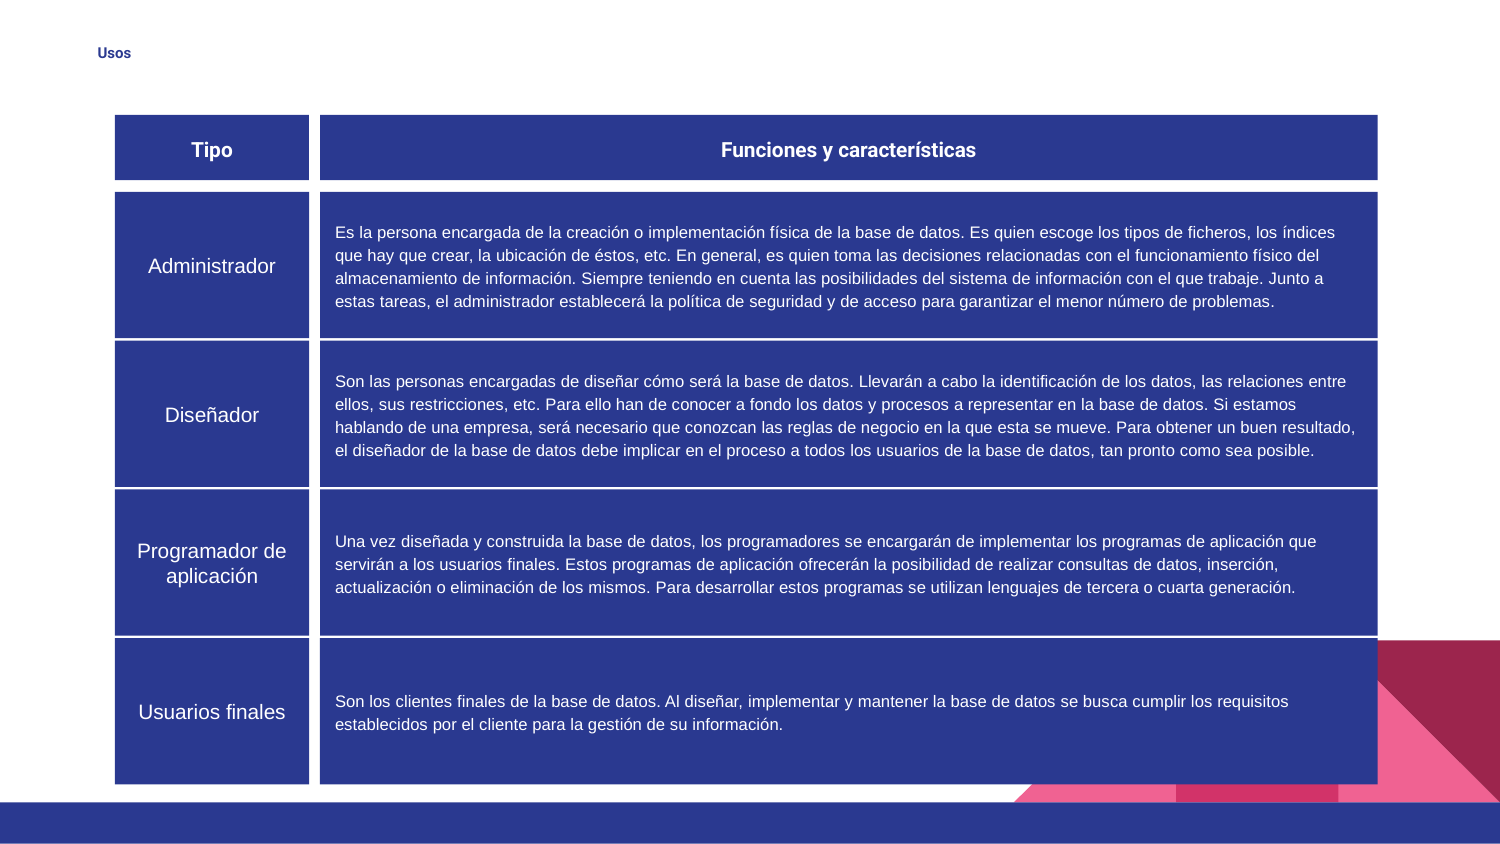

Usos

Funciones y características
Tipo
Administrador
Es la persona encargada de la creación o implementación física de la base de datos. Es quien escoge los tipos de ficheros, los índices que hay que crear, la ubicación de éstos, etc. En general, es quien toma las decisiones relacionadas con el funcionamiento físico del almacenamiento de información. Siempre teniendo en cuenta las posibilidades del sistema de información con el que trabaje. Junto a estas tareas, el administrador establecerá la política de seguridad y de acceso para garantizar el menor número de problemas.
Diseñador
Son las personas encargadas de diseñar cómo será la base de datos. Llevarán a cabo la identificación de los datos, las relaciones entre ellos, sus restricciones, etc. Para ello han de conocer a fondo los datos y procesos a representar en la base de datos. Si estamos hablando de una empresa, será necesario que conozcan las reglas de negocio en la que esta se mueve. Para obtener un buen resultado, el diseñador de la base de datos debe implicar en el proceso a todos los usuarios de la base de datos, tan pronto como sea posible.
Programador de aplicación
Una vez diseñada y construida la base de datos, los programadores se encargarán de implementar los programas de aplicación que servirán a los usuarios finales. Estos programas de aplicación ofrecerán la posibilidad de realizar consultas de datos, inserción, actualización o eliminación de los mismos. Para desarrollar estos programas se utilizan lenguajes de tercera o cuarta generación.
Usuarios finales
Son los clientes finales de la base de datos. Al diseñar, implementar y mantener la base de datos se busca cumplir los requisitos establecidos por el cliente para la gestión de su información.